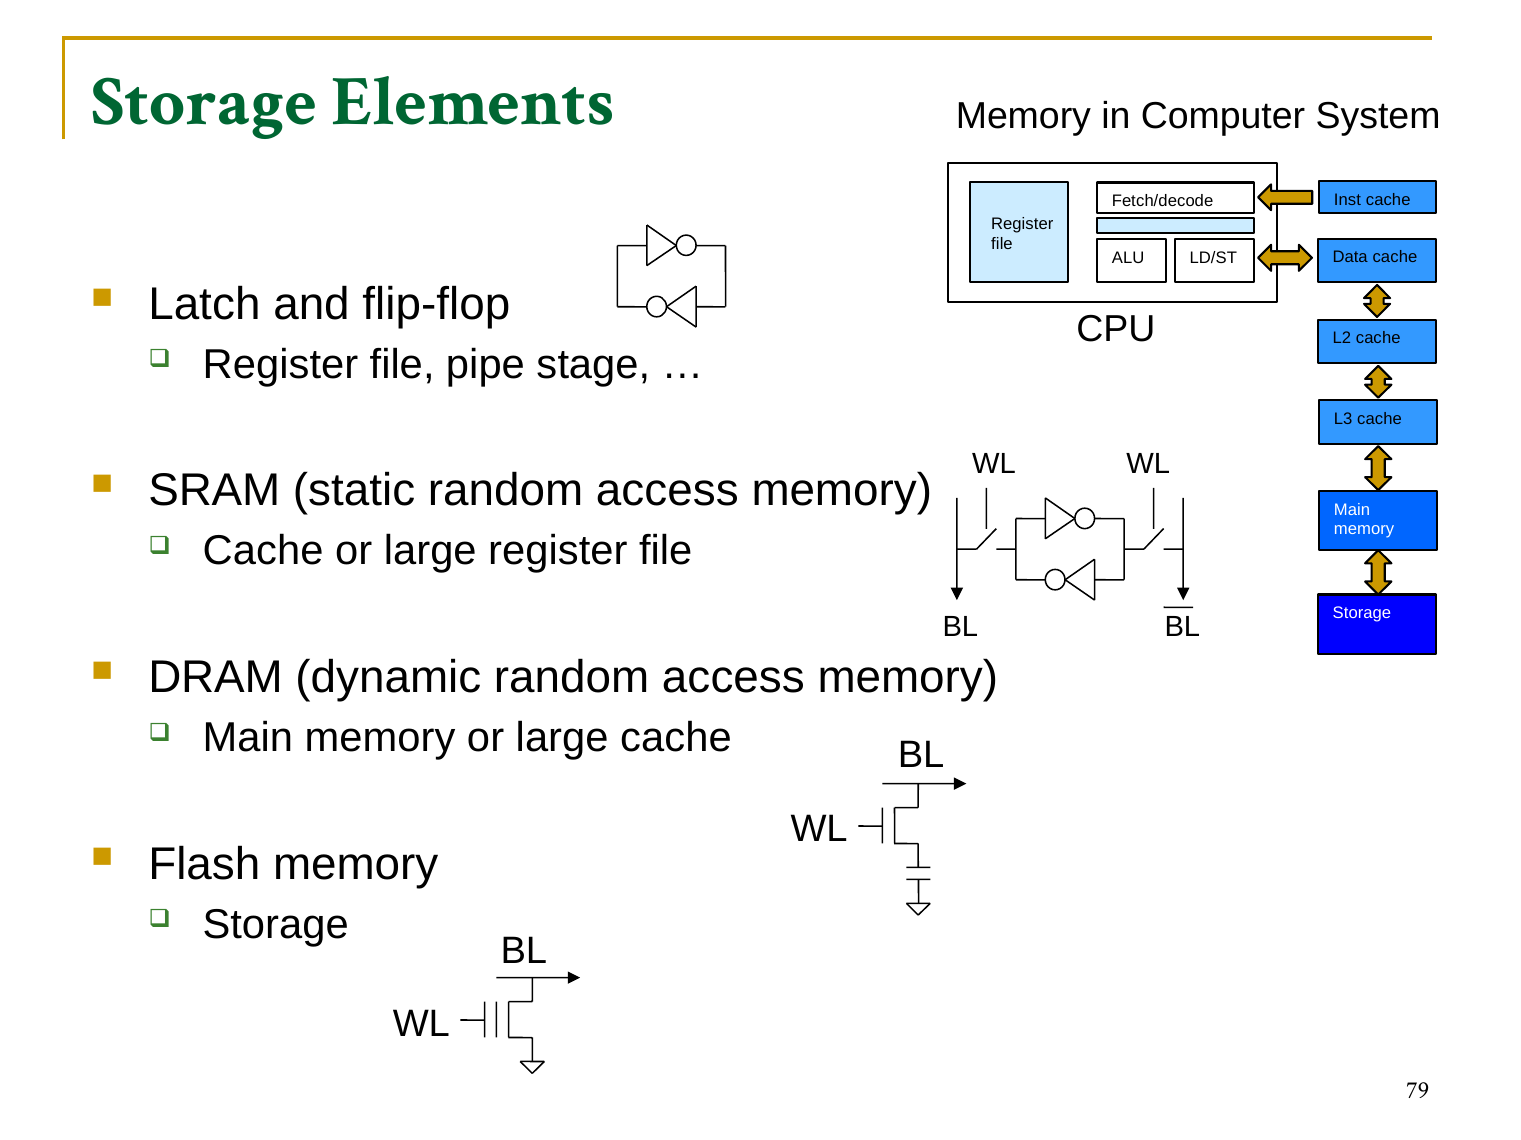

# Storage Elements
Memory in Computer System

Inst cache

Fetch/decode

Register
file

Data cache
ALU
LD/ST

Latch and flip-flop
Register file, pipe stage, …

SRAM (static random access memory)
Cache or large register file

DRAM (dynamic random access memory)
Main memory or large cache

Flash memory
Storage

CPU

L2 cache

L3 cache
WL
WL

BL
BL

Main memory

Storage
BL

WL

BL

WL

79